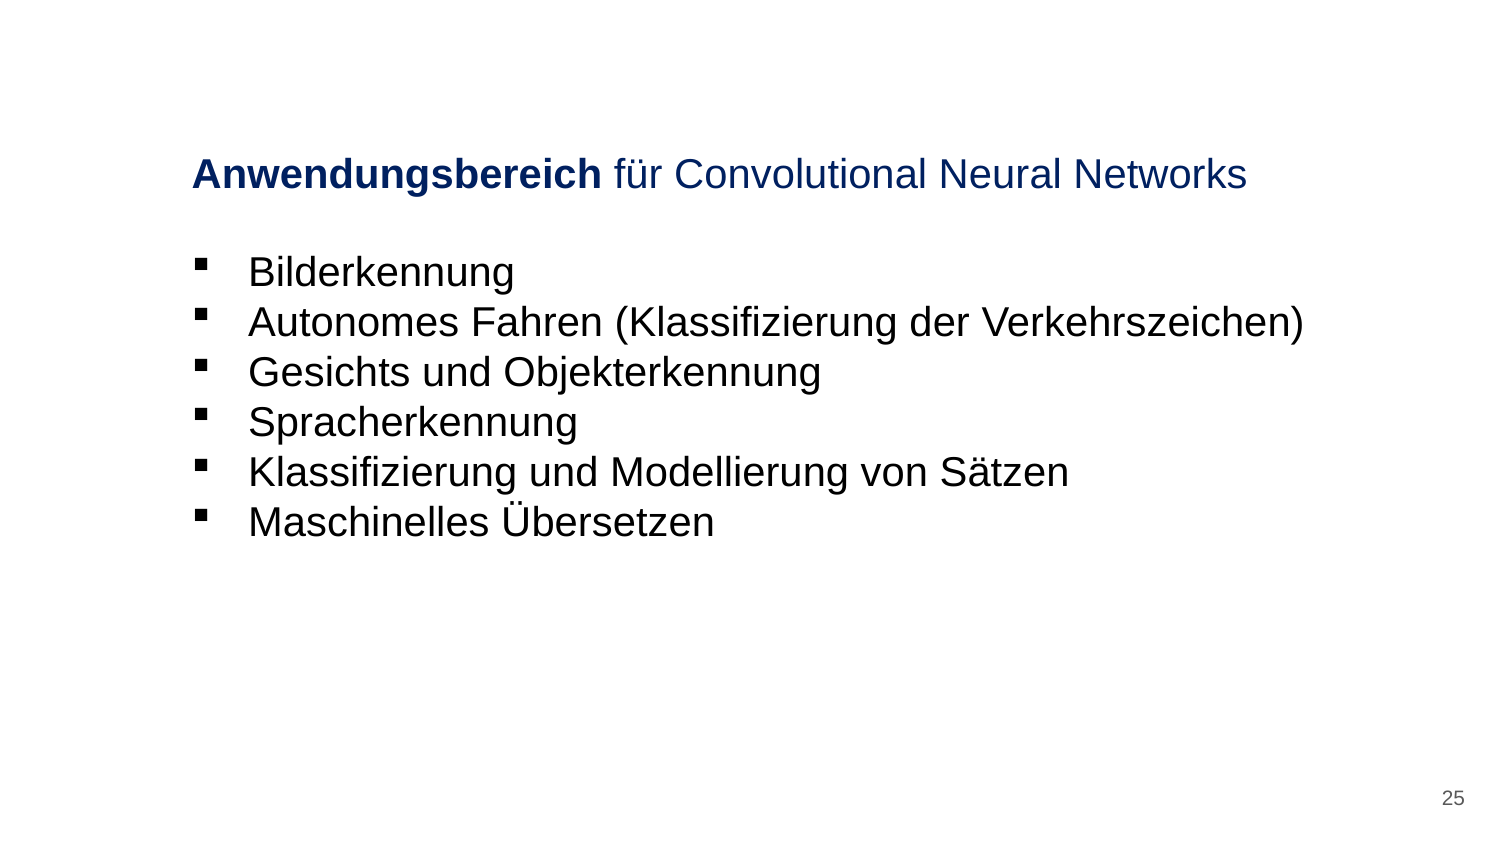

Anwendungsbereich für Convolutional Neural Networks
Bilderkennung
Autonomes Fahren (Klassifizierung der Verkehrszeichen)
Gesichts und Objekterkennung
Spracherkennung
Klassifizierung und Modellierung von Sätzen
Maschinelles Übersetzen
25